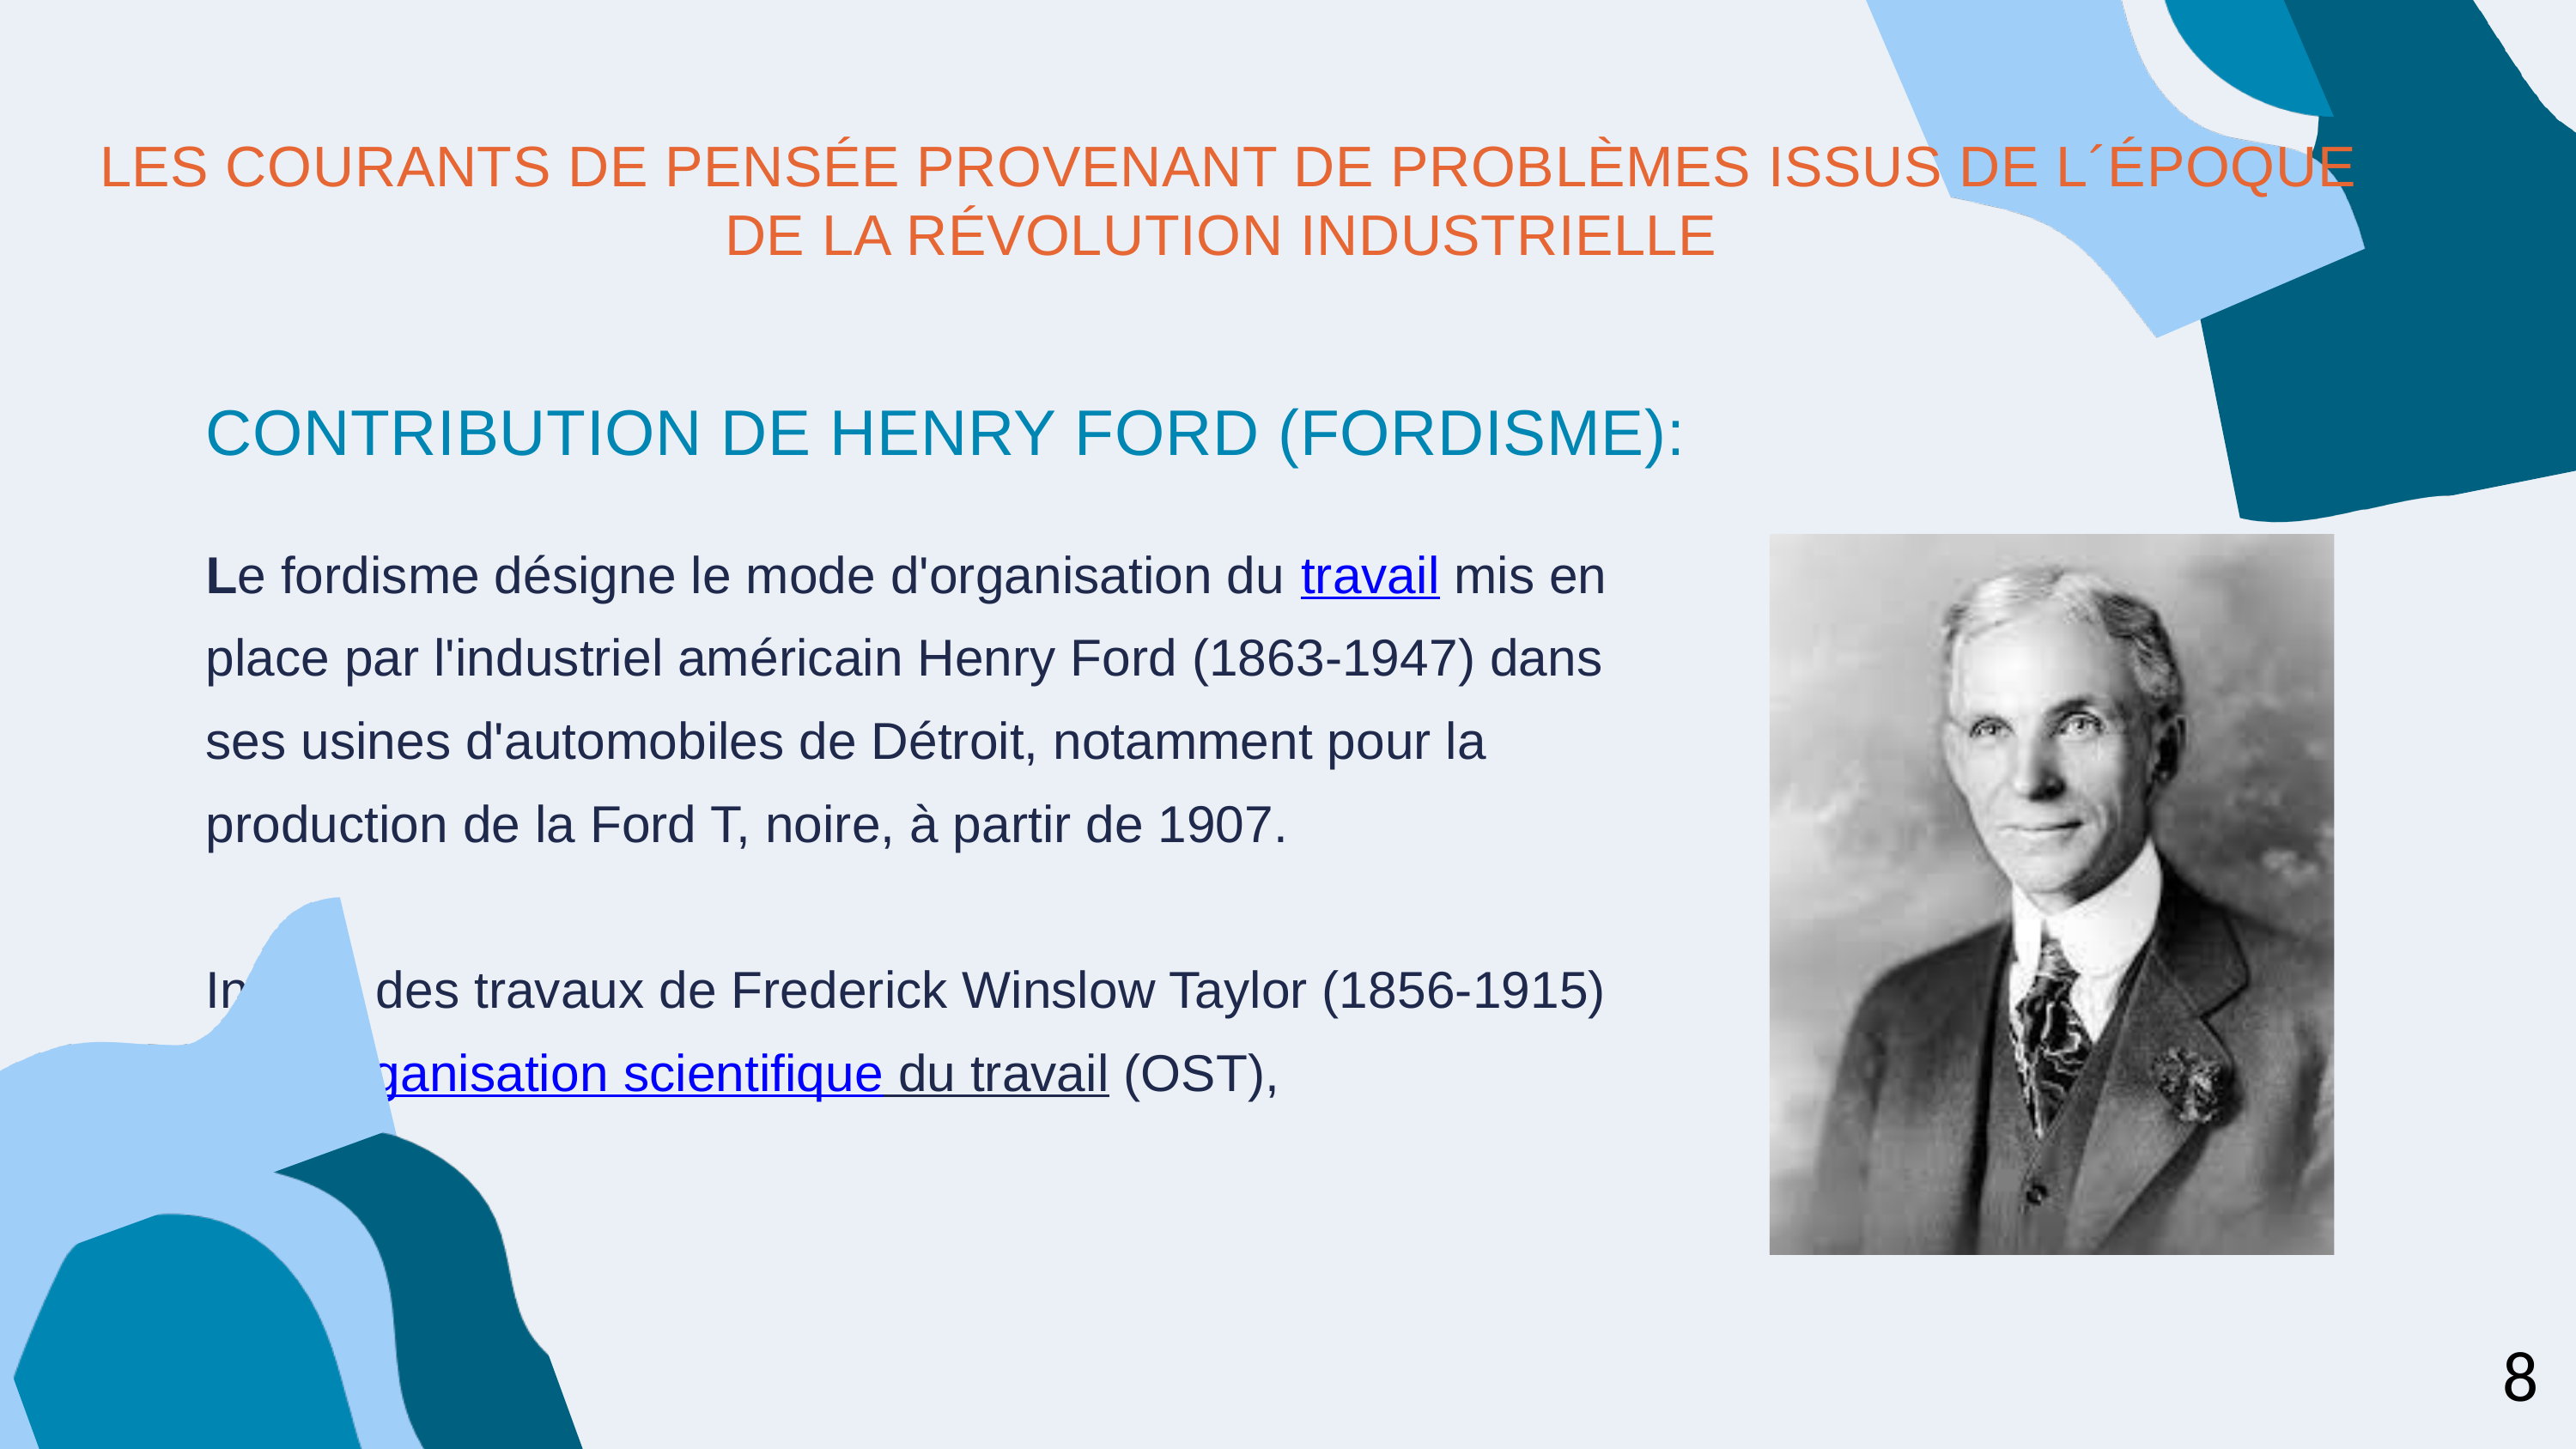

LES COURANTS DE PENSÉE PROVENANT DE PROBLÈMES ISSUS DE L´ÉPOQUE DE LA RÉVOLUTION INDUSTRIELLE
CONTRIBUTION DE HENRY FORD (FORDISME):
Le fordisme désigne le mode d'organisation du travail mis en place par l'industriel américain Henry Ford (1863-1947) dans ses usines d'automobiles de Détroit, notamment pour la production de la Ford T, noire, à partir de 1907.

Inspiré des travaux de Frederick Winslow Taylor (1856-1915) sur l'Organisation scientifique du travail (OST),

8